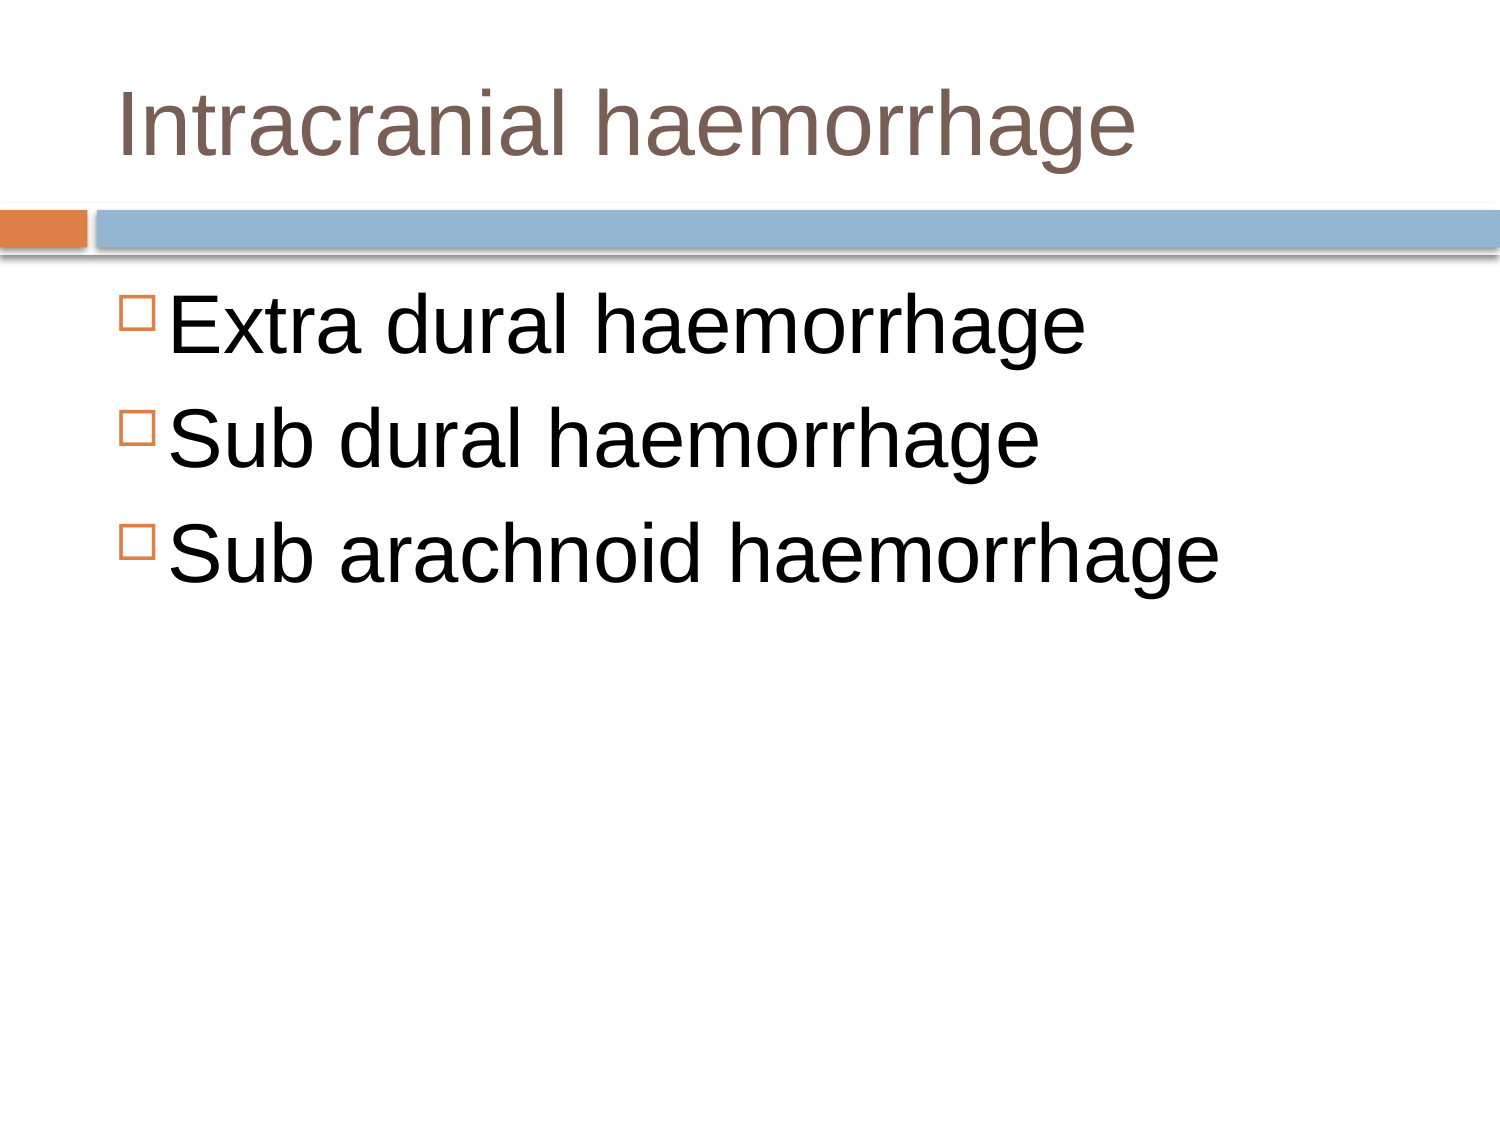

# Intracranial haemorrhage
Extra dural haemorrhage
Sub dural haemorrhage
Sub arachnoid haemorrhage